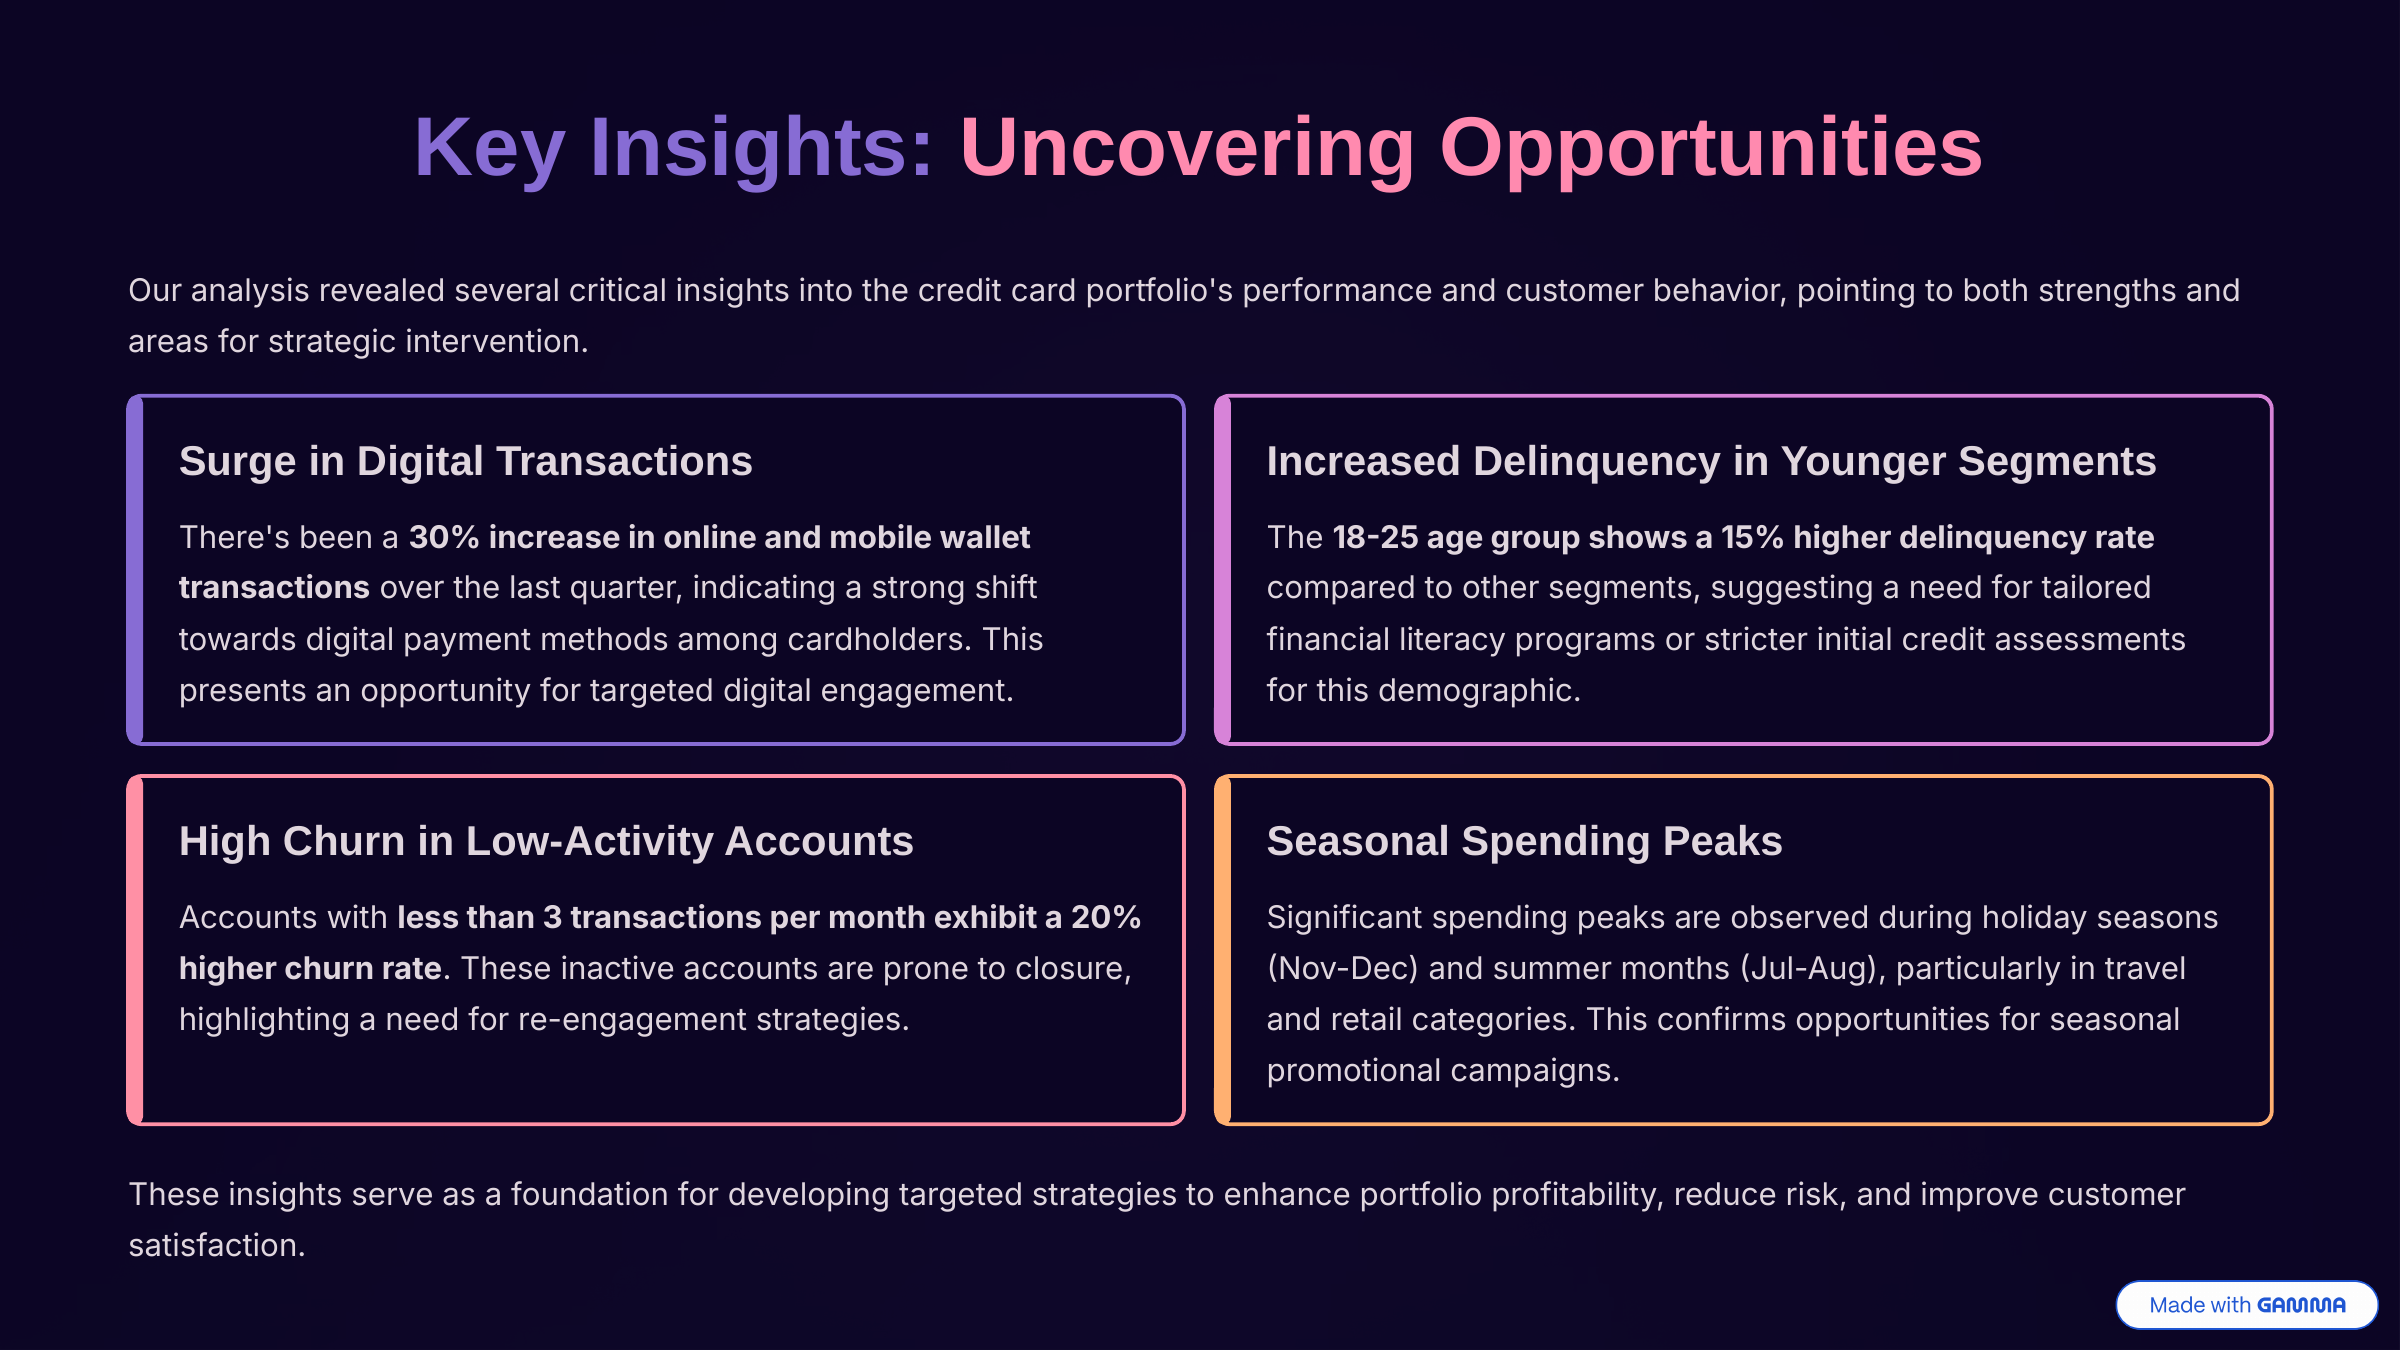

Key Insights: Uncovering Opportunities
Our analysis revealed several critical insights into the credit card portfolio's performance and customer behavior, pointing to both strengths and areas for strategic intervention.

Surge in Digital Transactions
Increased Delinquency in Younger Segments
There's been a 30% increase in online and mobile wallet transactions over the last quarter, indicating a strong shift towards digital payment methods among cardholders. This presents an opportunity for targeted digital engagement.
The 18-25 age group shows a 15% higher delinquency rate compared to other segments, suggesting a need for tailored financial literacy programs or stricter initial credit assessments for this demographic.

High Churn in Low-Activity Accounts
Seasonal Spending Peaks
Accounts with less than 3 transactions per month exhibit a 20% higher churn rate. These inactive accounts are prone to closure, highlighting a need for re-engagement strategies.
Significant spending peaks are observed during holiday seasons (Nov-Dec) and summer months (Jul-Aug), particularly in travel and retail categories. This confirms opportunities for seasonal promotional campaigns.
These insights serve as a foundation for developing targeted strategies to enhance portfolio profitability, reduce risk, and improve customer satisfaction.